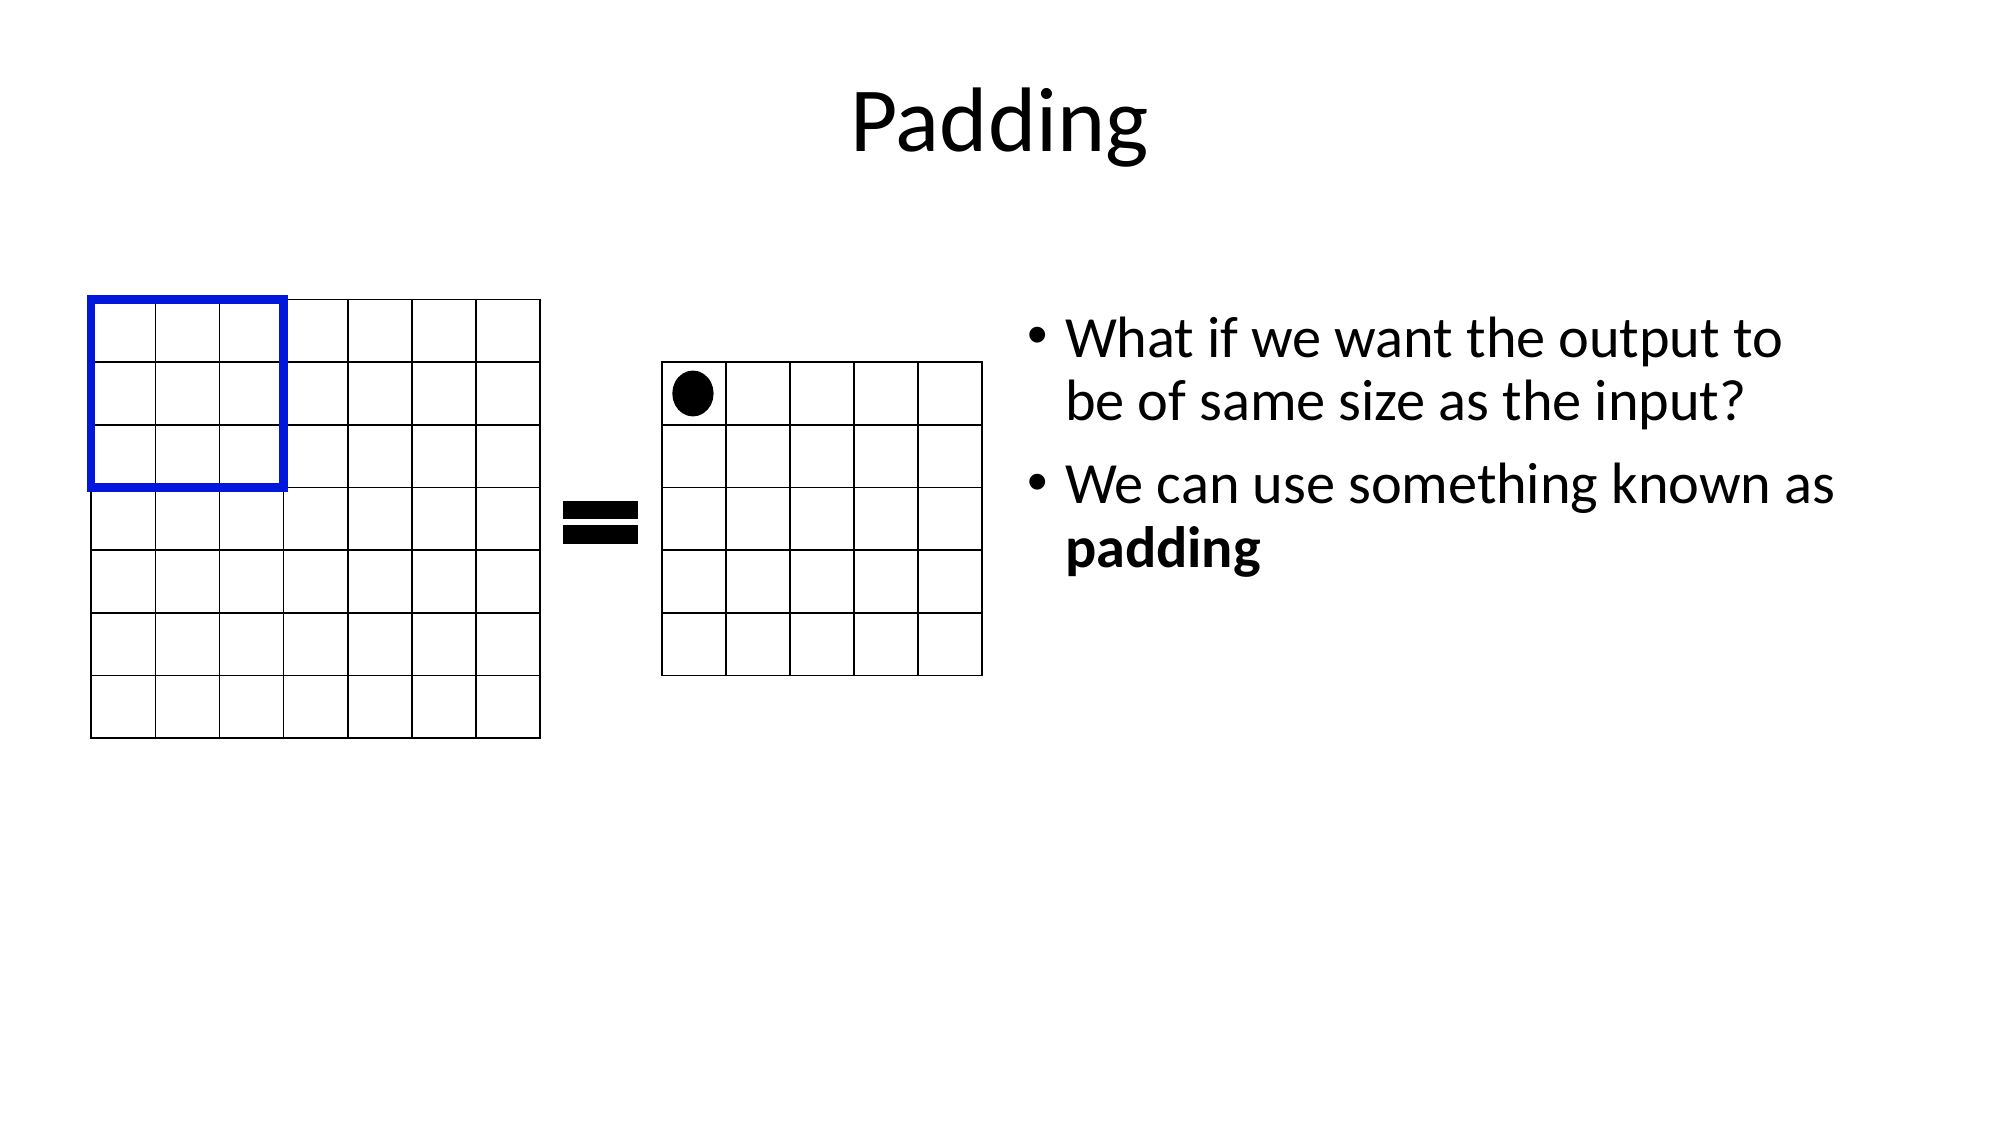

# Padding
|  |  |  |  |  |  |  |
| --- | --- | --- | --- | --- | --- | --- |
|  |  |  |  |  |  |  |
|  |  |  |  |  |  |  |
|  |  |  |  |  |  |  |
|  |  |  |  |  |  |  |
|  |  |  |  |  |  |  |
|  |  |  |  |  |  |  |
|  |  |  |
| --- | --- | --- |
|  |  |  |
|  |  |  |
What if we want the output to be of same size as the input?
We can use something known as padding

|  |  |  |  |  |
| --- | --- | --- | --- | --- |
|  |  |  |  |  |
|  |  |  |  |  |
|  |  |  |  |  |
|  |  |  |  |  |